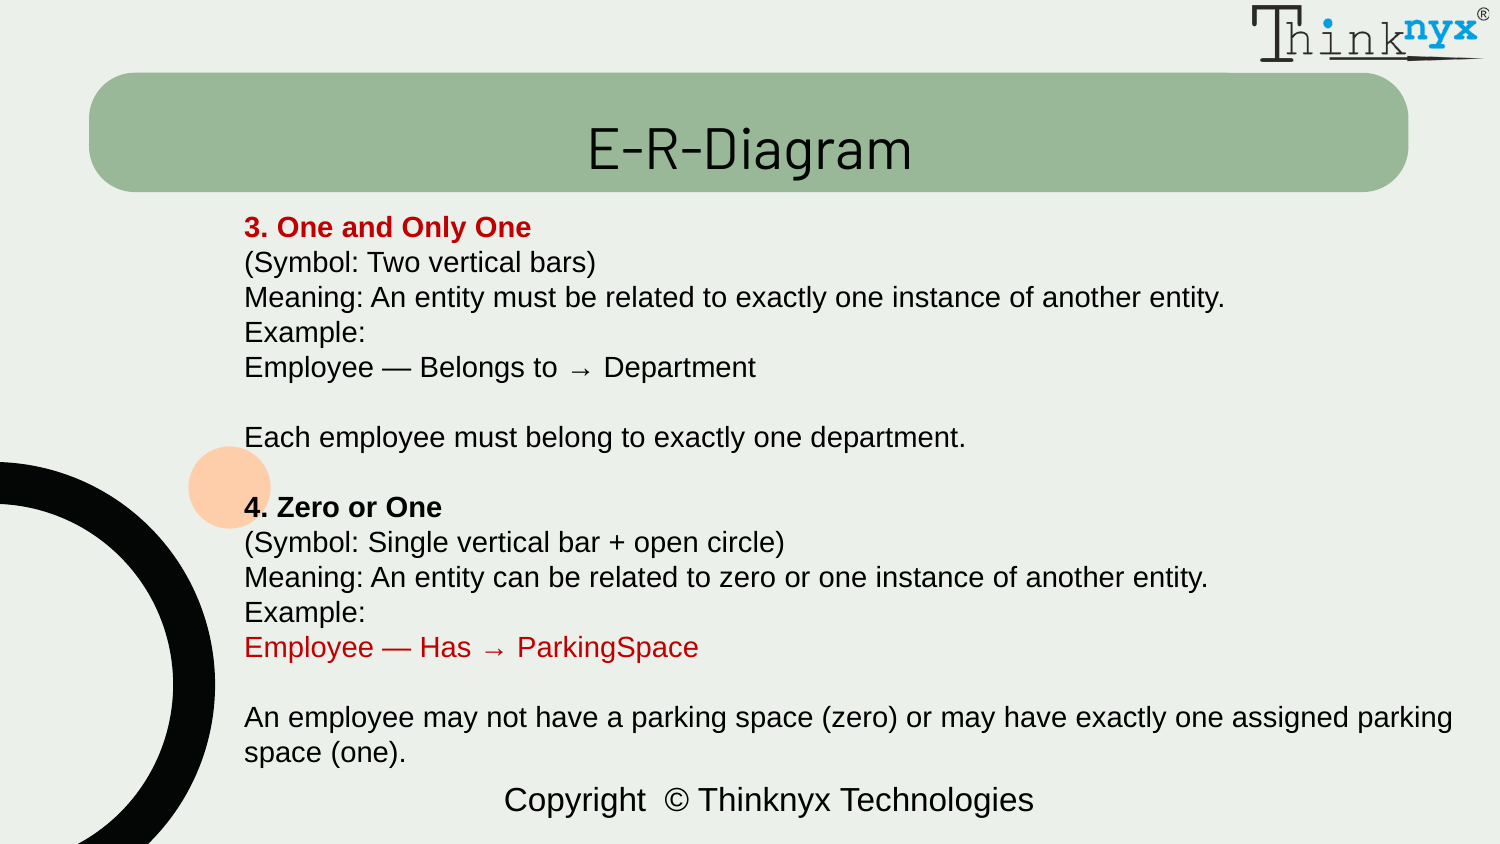

# E-R-Diagram
3. One and Only One
(Symbol: Two vertical bars)
Meaning: An entity must be related to exactly one instance of another entity.
Example:
Employee — Belongs to → Department

Each employee must belong to exactly one department.

4. Zero or One
(Symbol: Single vertical bar + open circle)
Meaning: An entity can be related to zero or one instance of another entity.
Example:
Employee — Has → ParkingSpace

An employee may not have a parking space (zero) or may have exactly one assigned parking space (one).